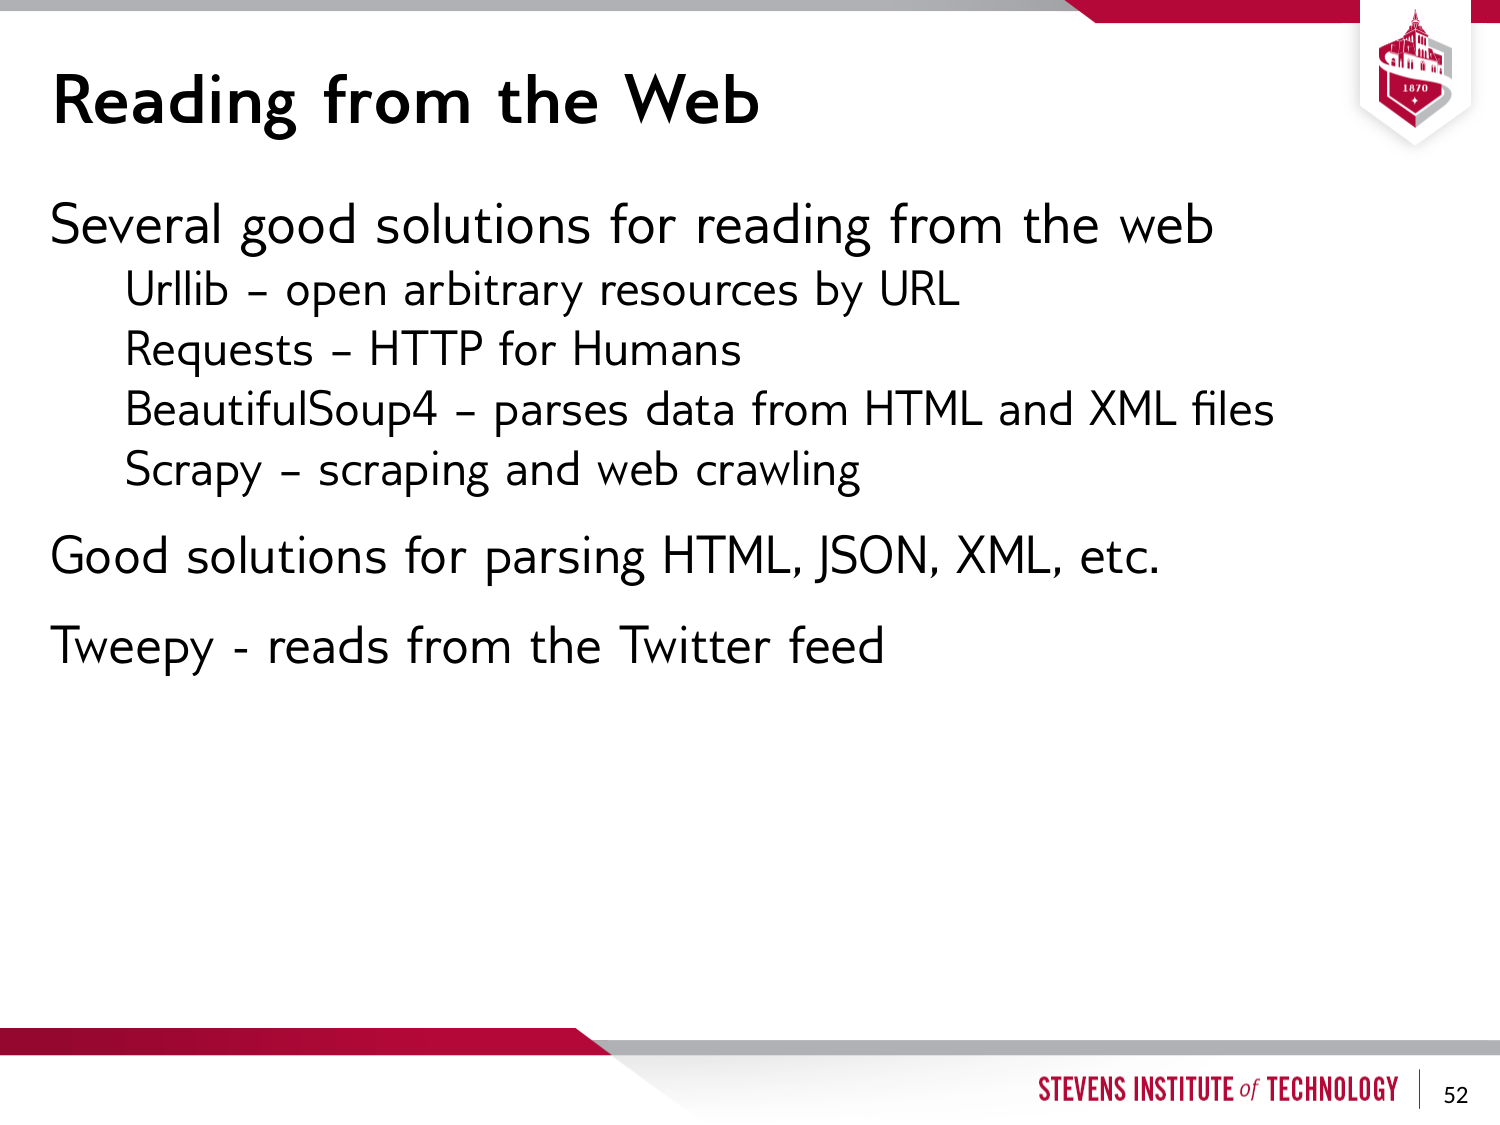

# Reading from the Web
Several good solutions for reading from the web
Urllib – open arbitrary resources by URL
Requests – HTTP for Humans
BeautifulSoup4 – parses data from HTML and XML files
Scrapy – scraping and web crawling
Good solutions for parsing HTML, JSON, XML, etc.
Tweepy - reads from the Twitter feed

52